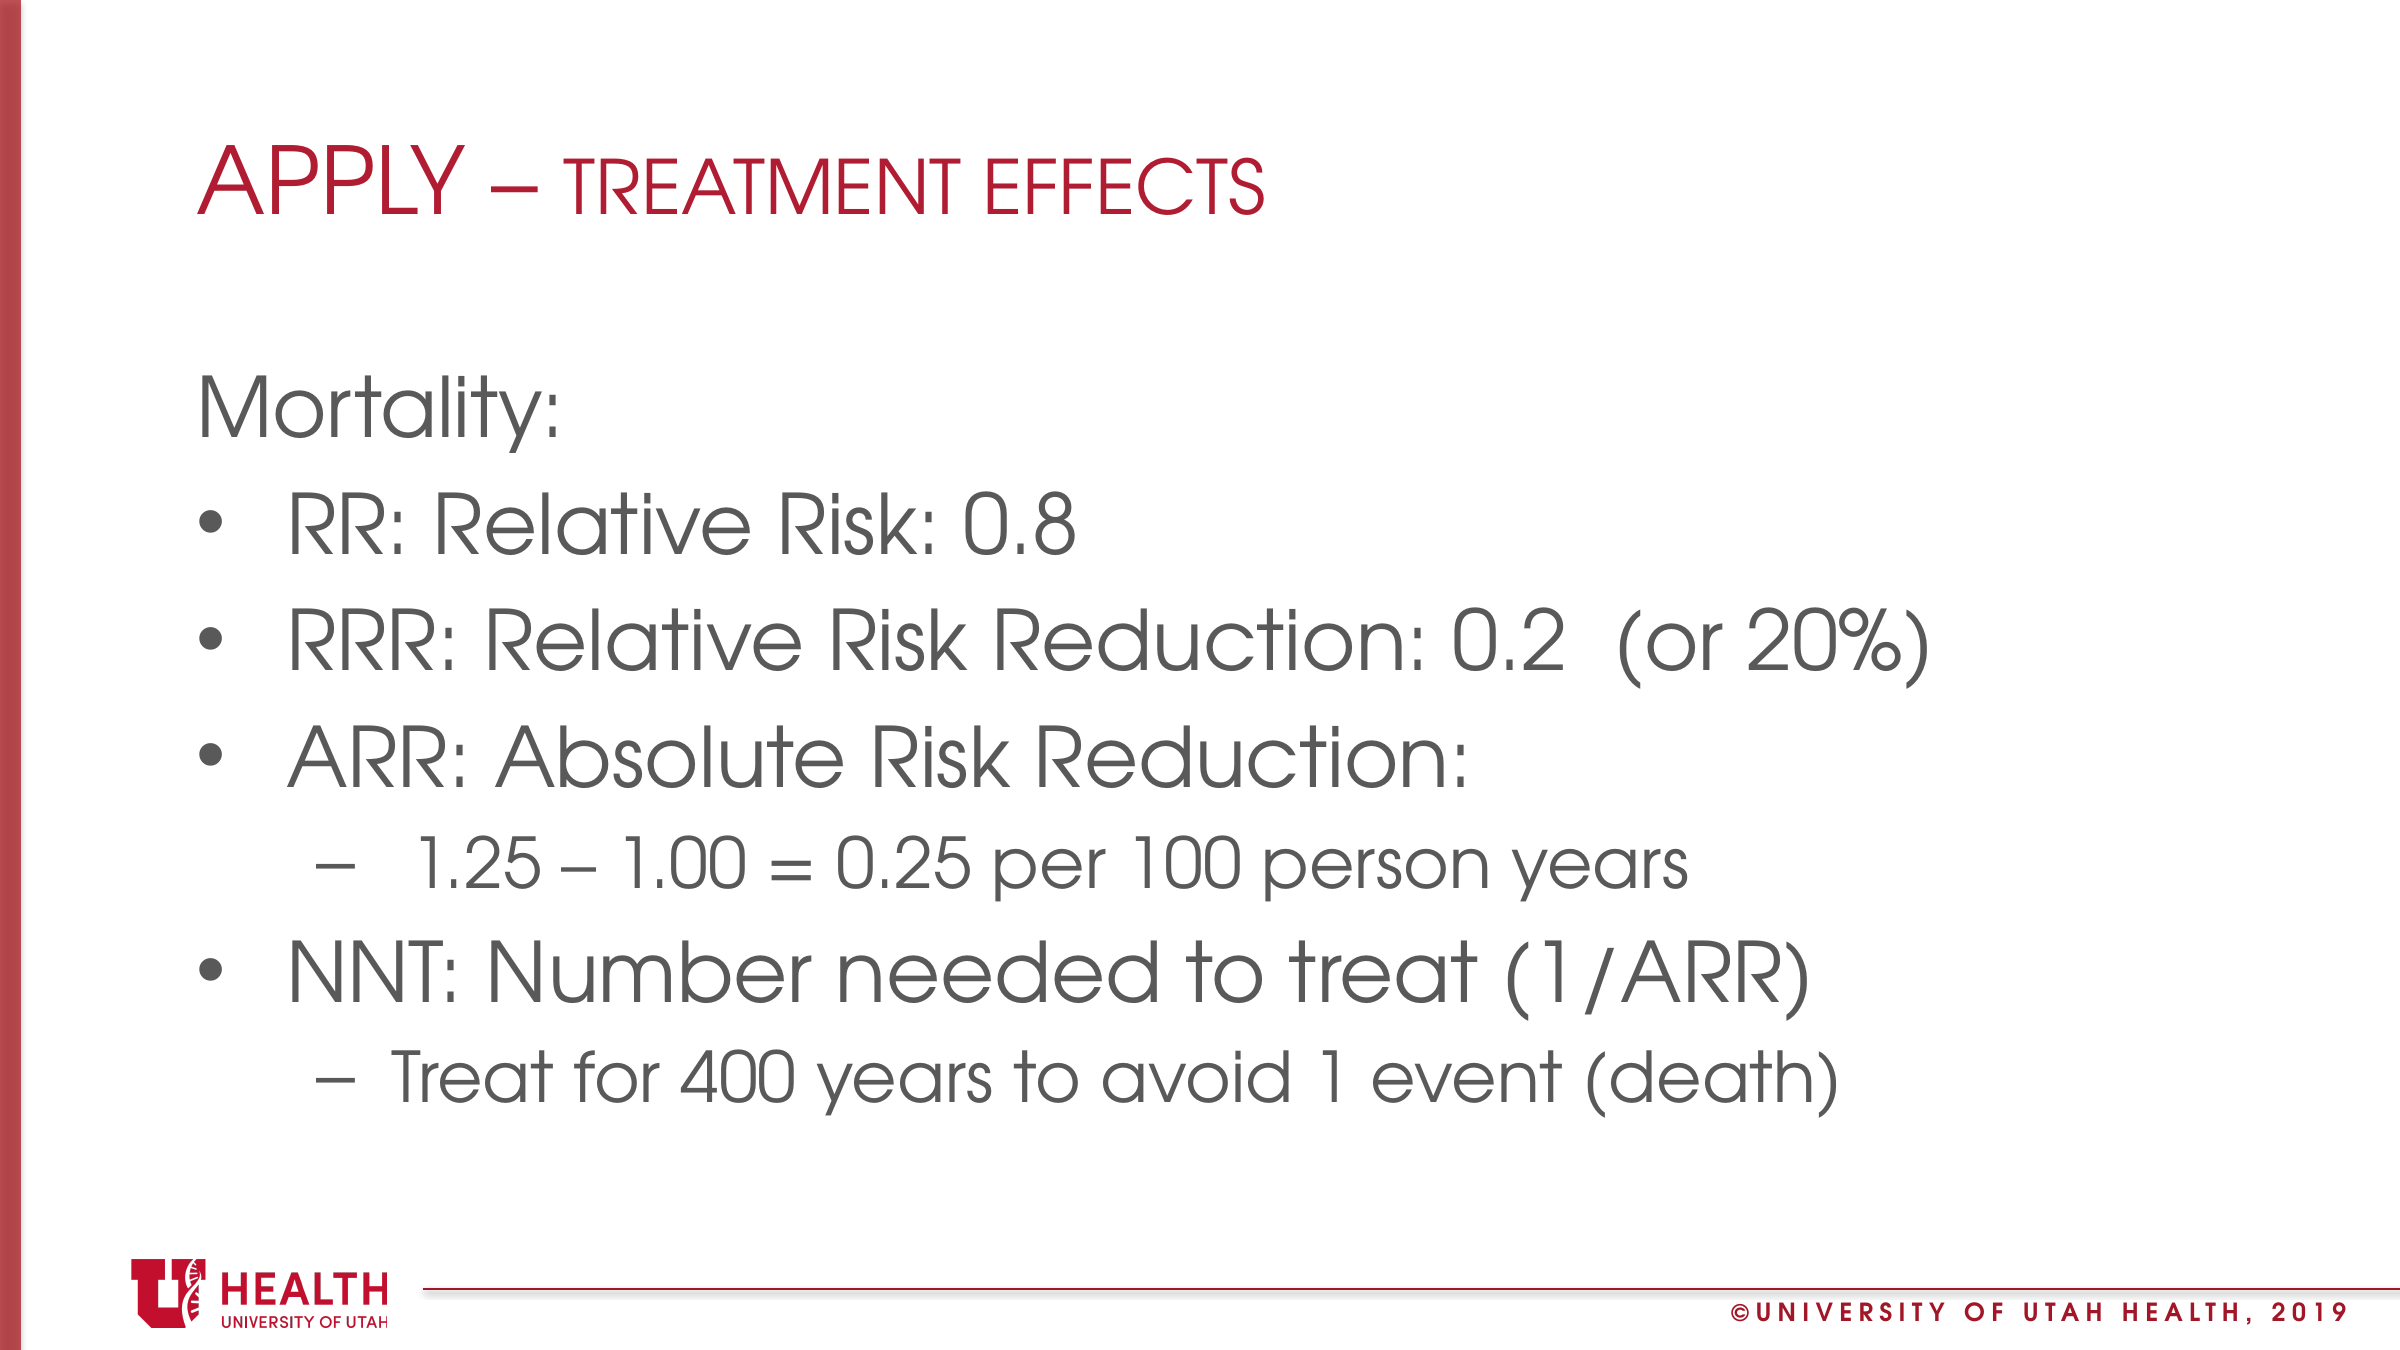

# Apply – Treatment effects
Mortality:
RR: Relative Risk: 0.8
RRR: Relative Risk Reduction: 0.2  (or 20%)
ARR: Absolute Risk Reduction:
 1.25 – 1.00 = 0.25 per 100 person years
NNT: Number needed to treat (1/ARR)
Treat for 400 years to avoid 1 event (death)